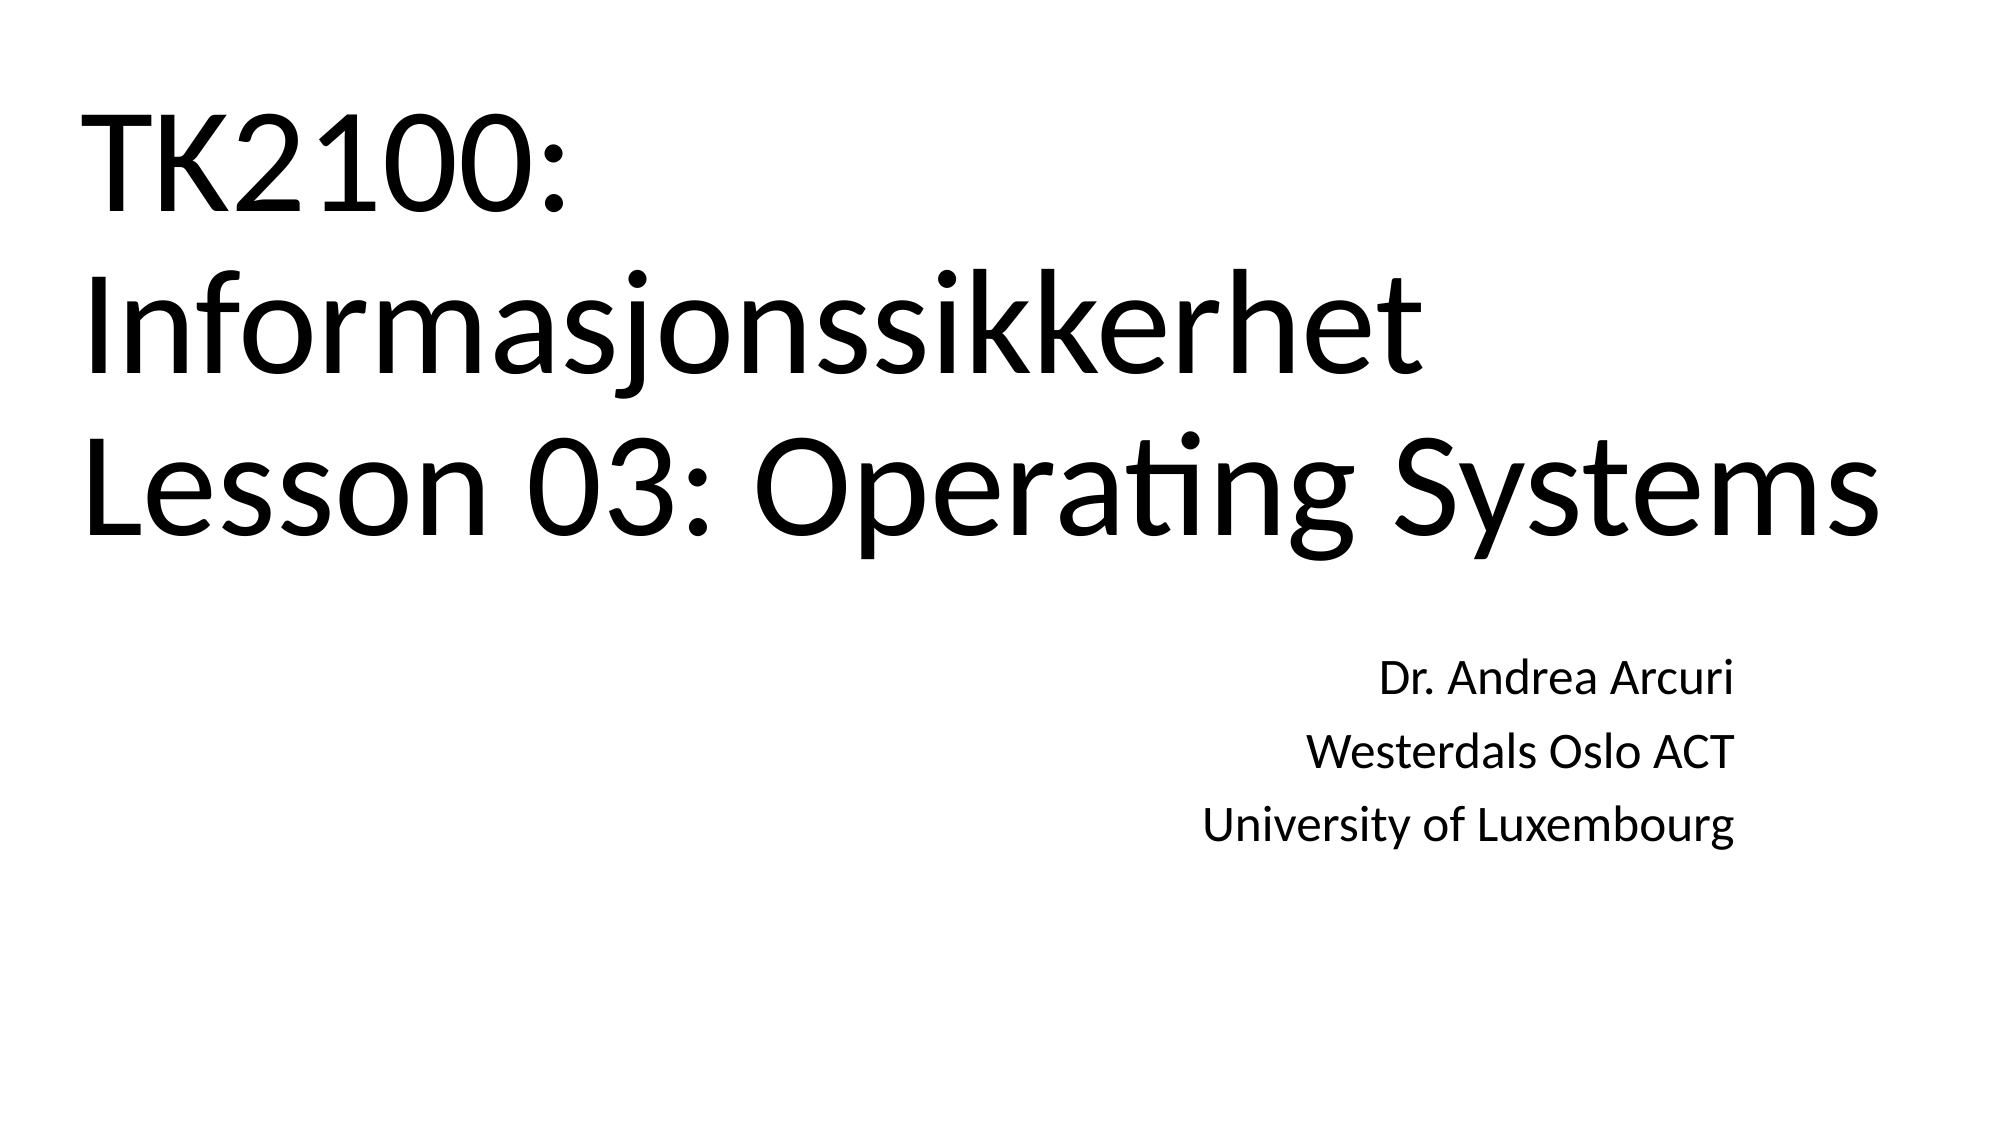

# TK2100: Informasjonssikkerhet Lesson 03: Operating Systems
Dr. Andrea Arcuri
Westerdals Oslo ACT
University of Luxembourg